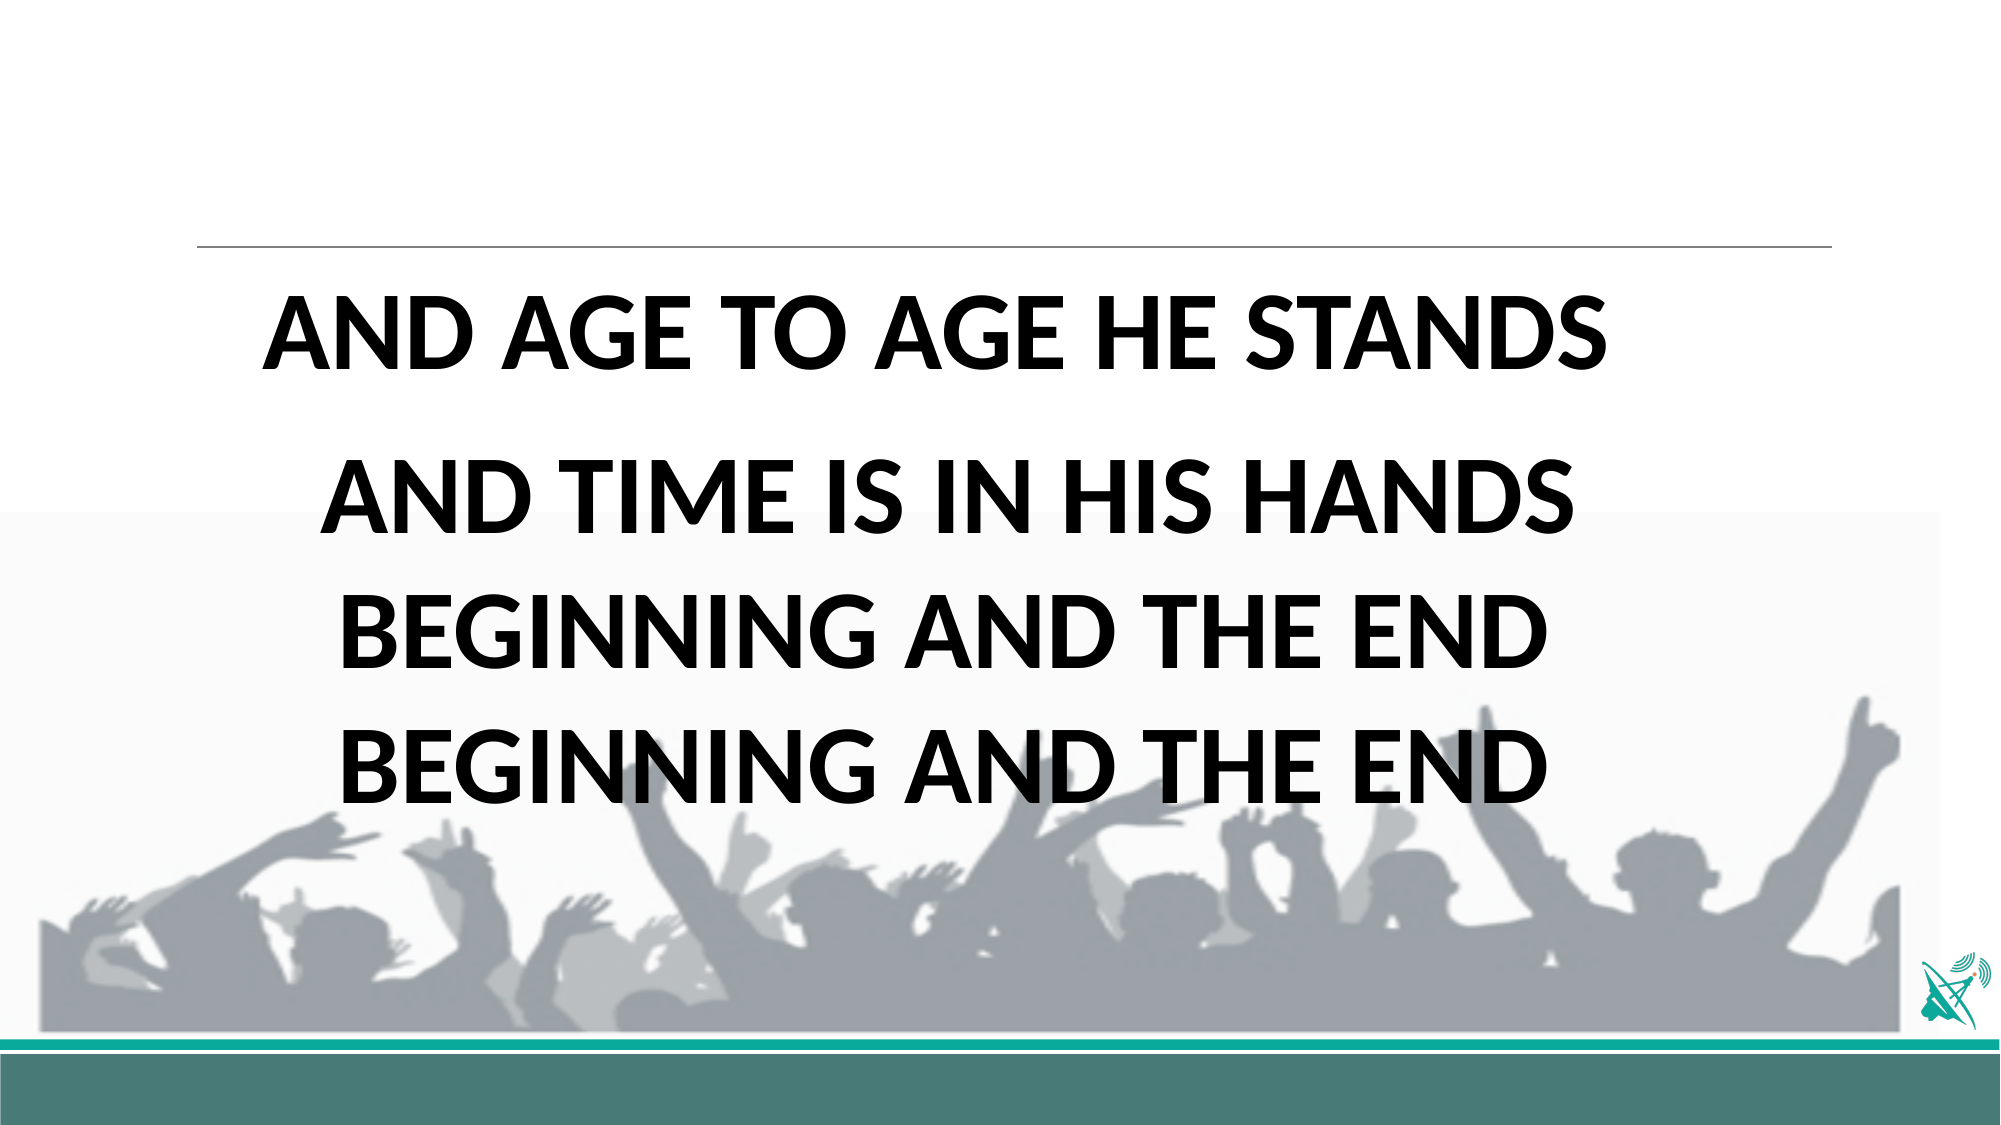

AND AGE TO AGE HE STANDS
 AND TIME IS IN HIS HANDS
BEGINNING AND THE END
BEGINNING AND THE END